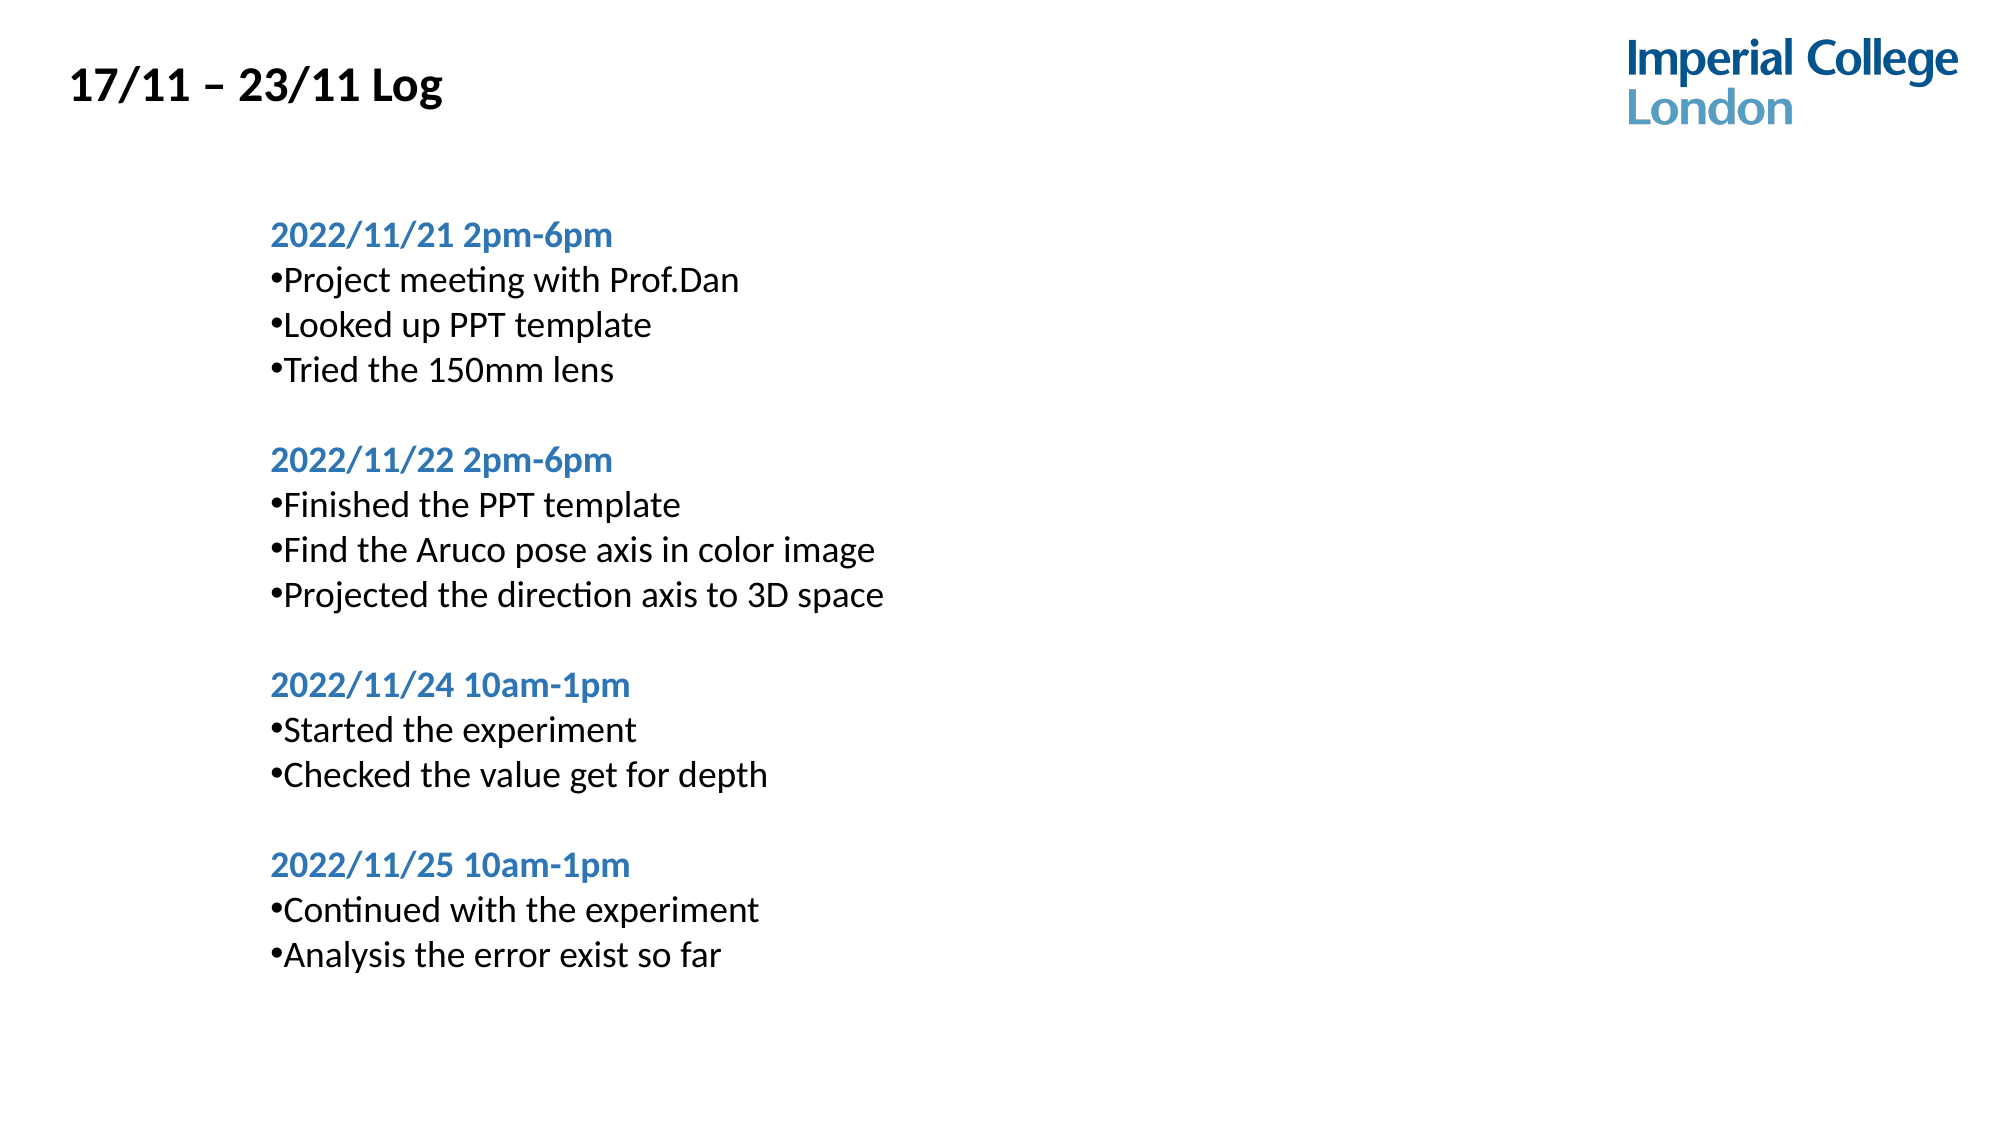

17/11 – 23/11 Log
2022/11/21 2pm-6pm
Project meeting with Prof.Dan
Looked up PPT template
Tried the 150mm lens

2022/11/22 2pm-6pm
Finished the PPT template
Find the Aruco pose axis in color image
Projected the direction axis to 3D space

2022/11/24 10am-1pm
Started the experiment
Checked the value get for depth

2022/11/25 10am-1pm
Continued with the experiment
Analysis the error exist so far